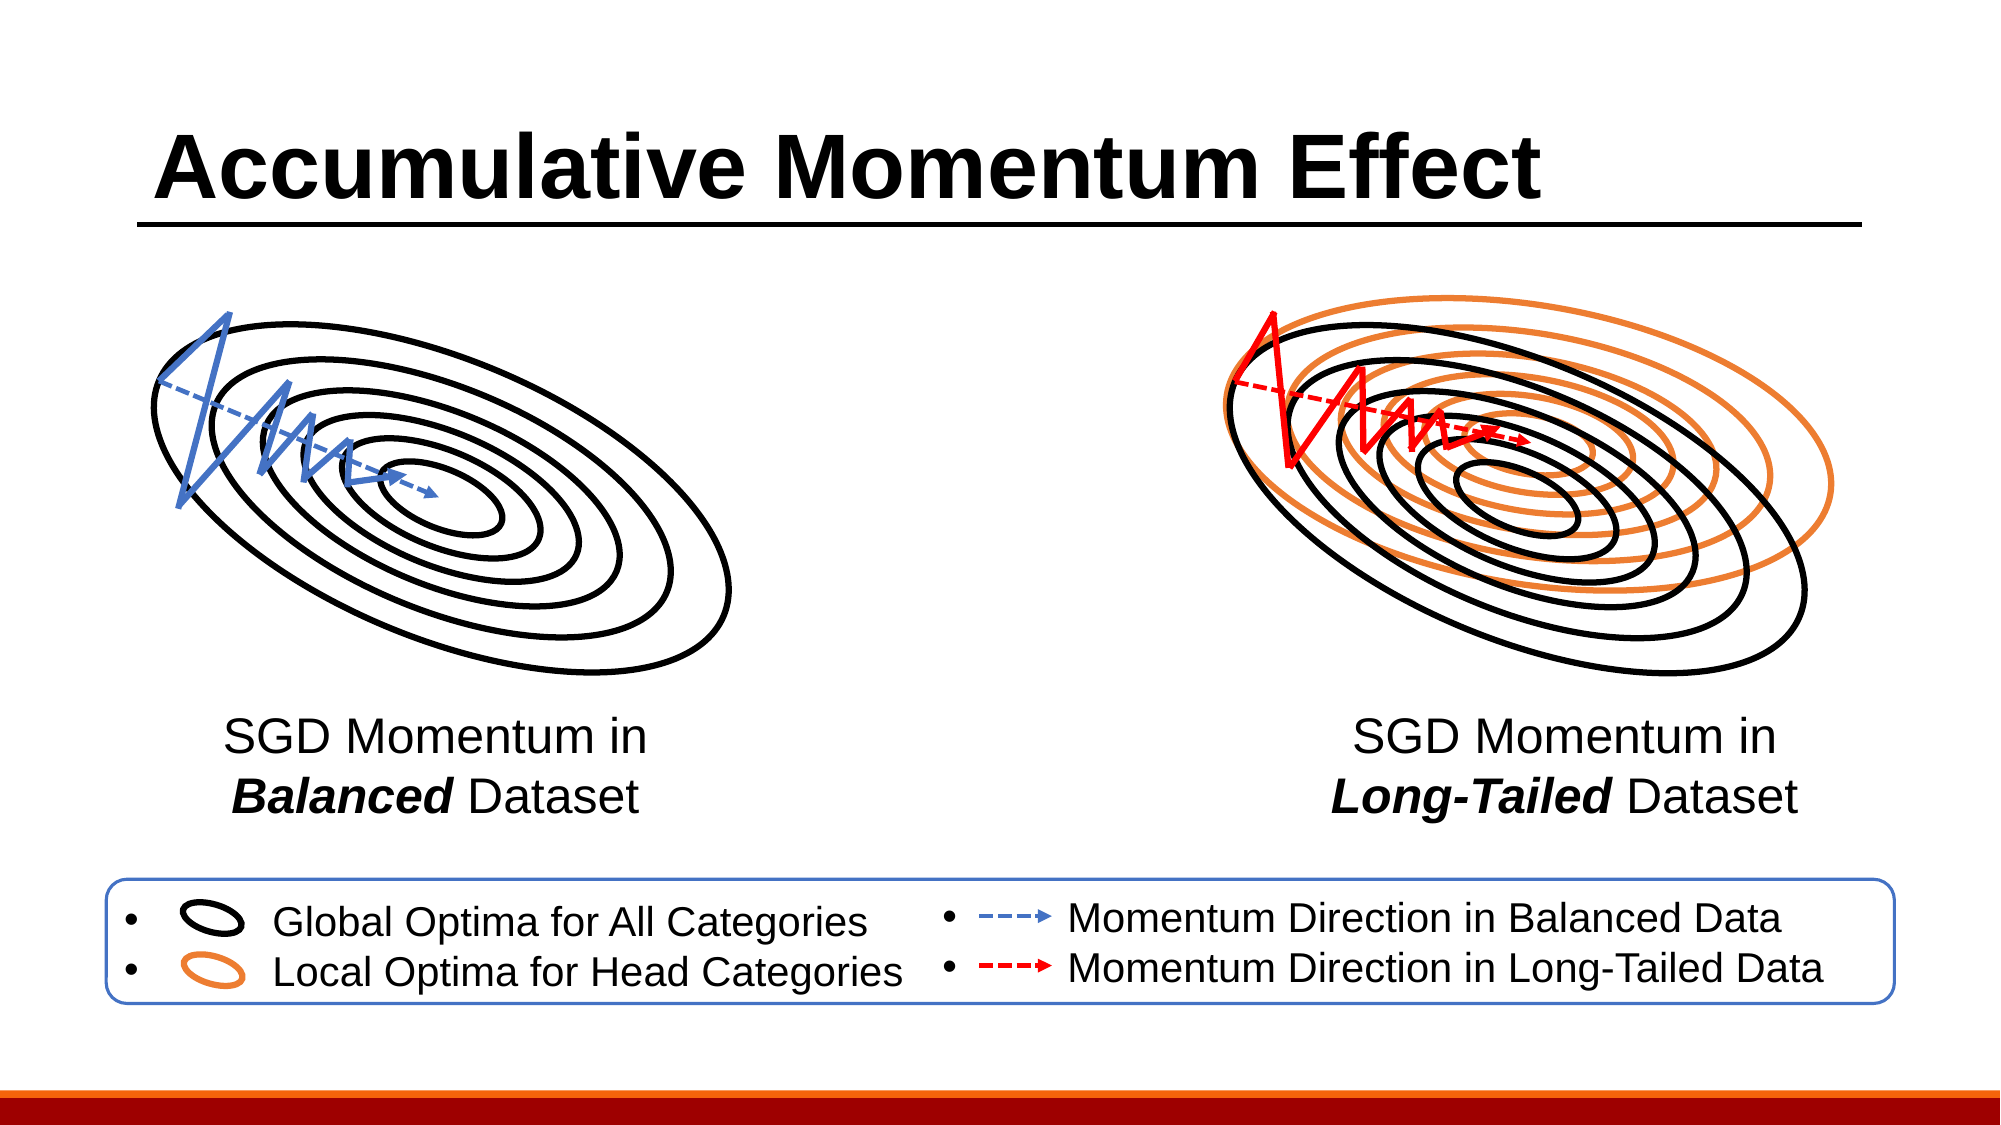

# Accumulative Momentum Effect

SGD Momentum in
Balanced Dataset
SGD Momentum in
Long-Tailed Dataset

      Momentum Direction in Balanced Data
      Momentum Direction in Long-Tailed Data
        Global Optima for All Categories
        Local Optima for Head Categories